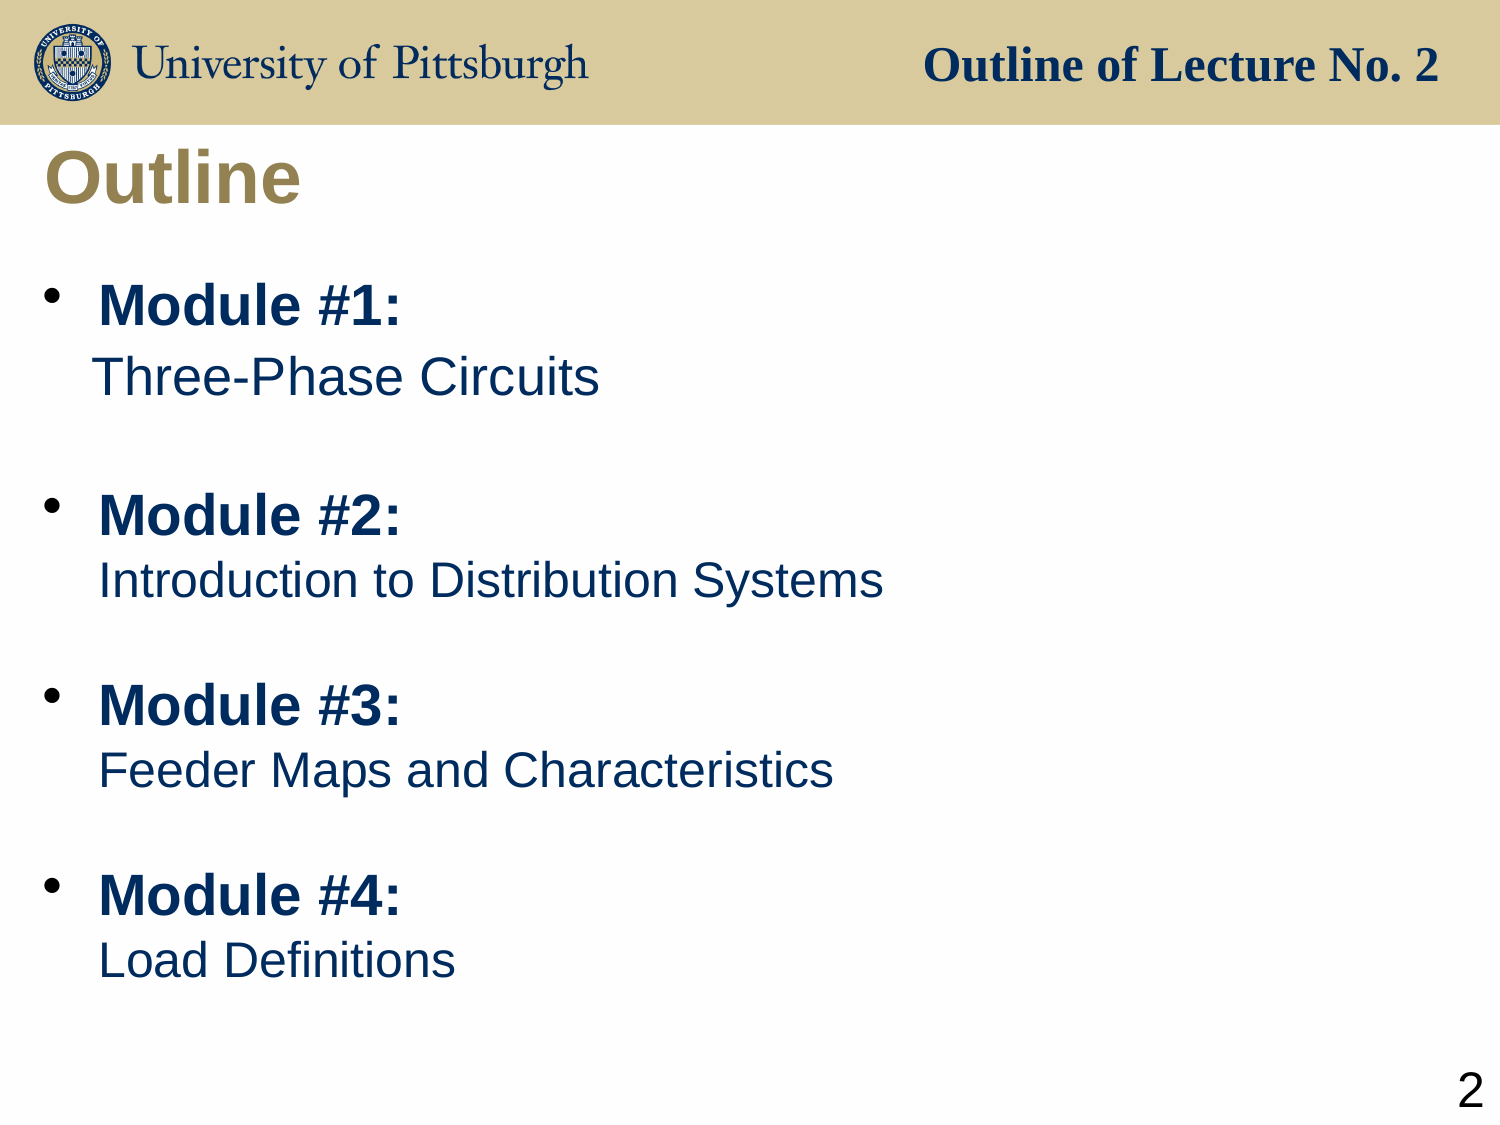

Outline of Lecture No. 2
# Outline

Module #1:
   Three-Phase Circuits

Module #2:
Introduction to Distribution Systems

Module #3:
Feeder Maps and Characteristics

Module #4:
Load Definitions

2